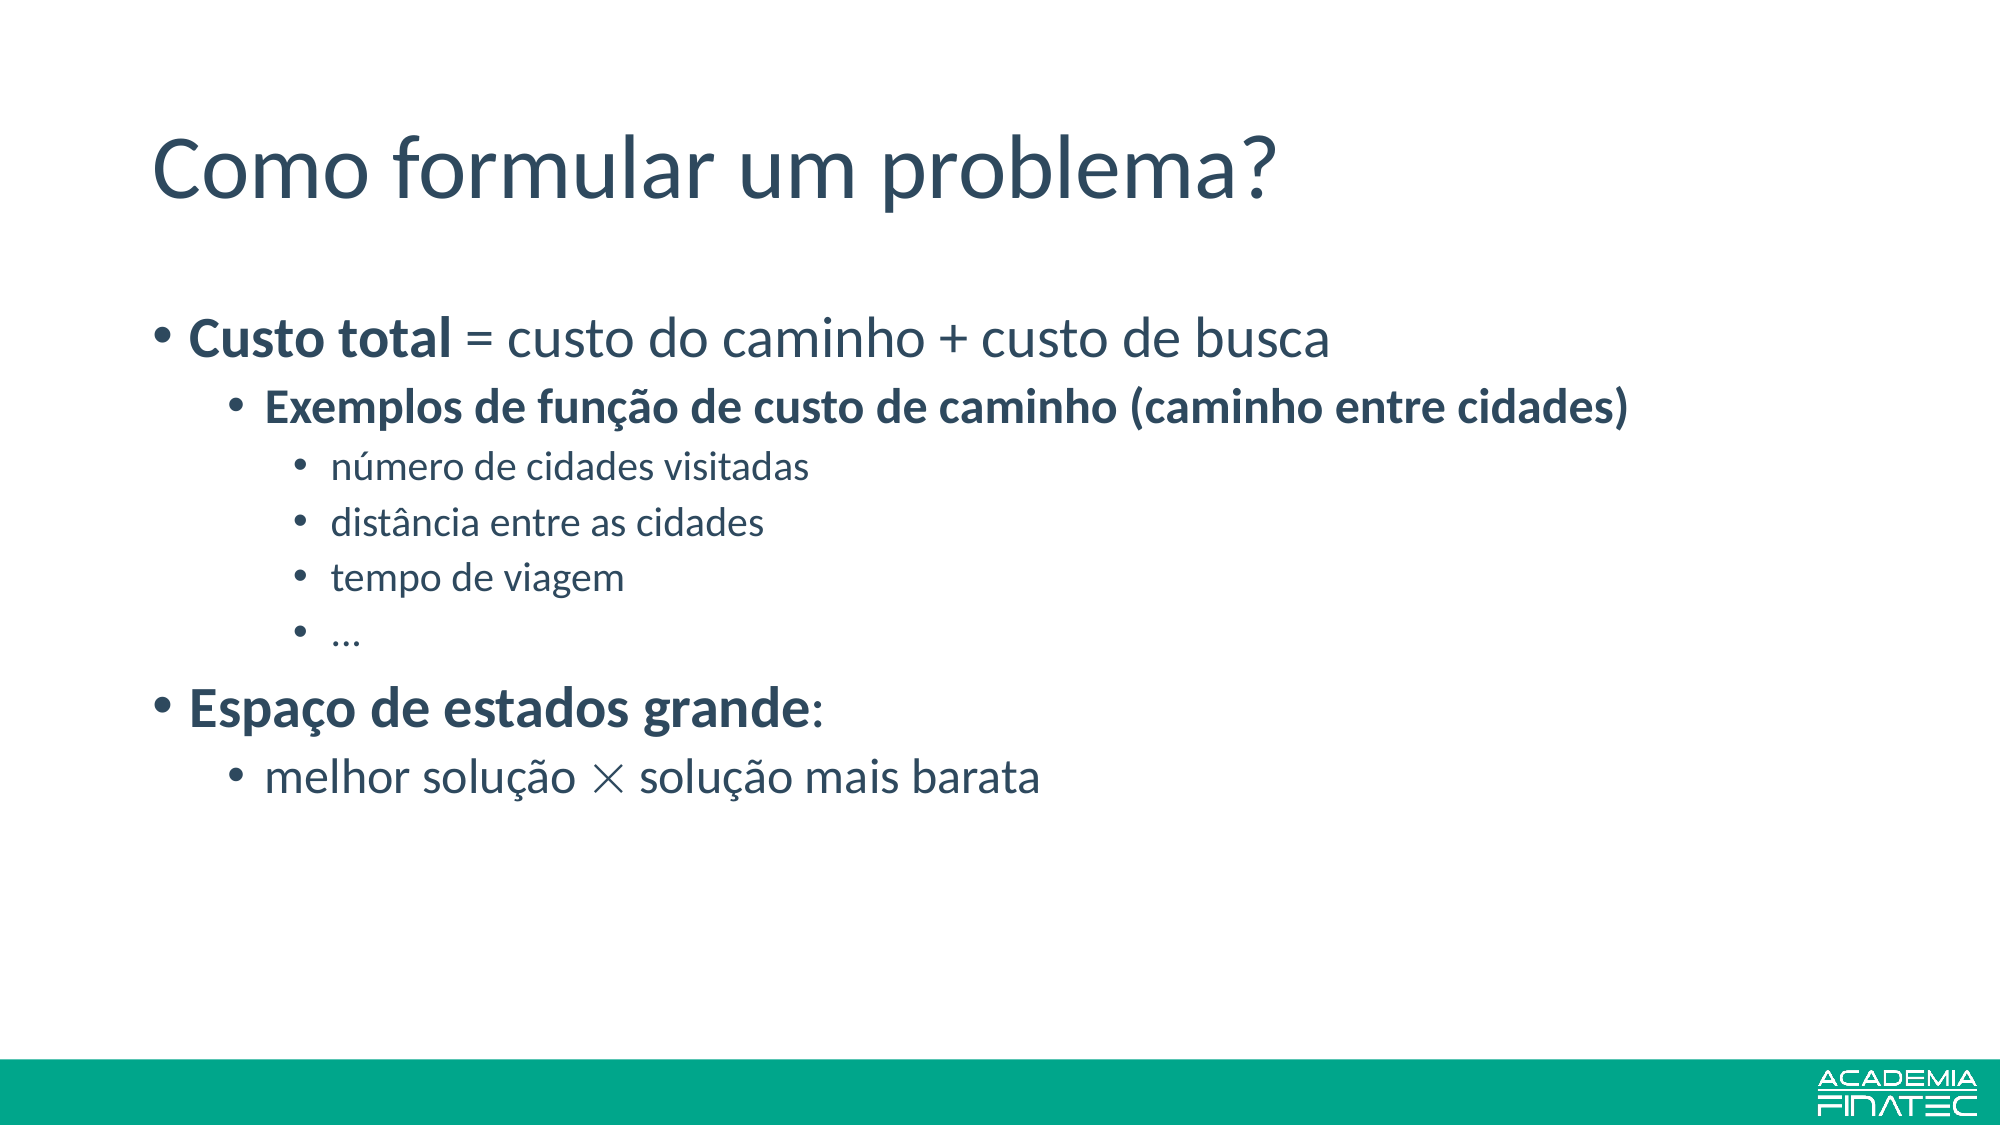

# Como formular um problema?
Custo total = custo do caminho + custo de busca
Exemplos de função de custo de caminho (caminho entre cidades)
número de cidades visitadas
distância entre as cidades
tempo de viagem
...
Espaço de estados grande:
melhor solução × solução mais barata